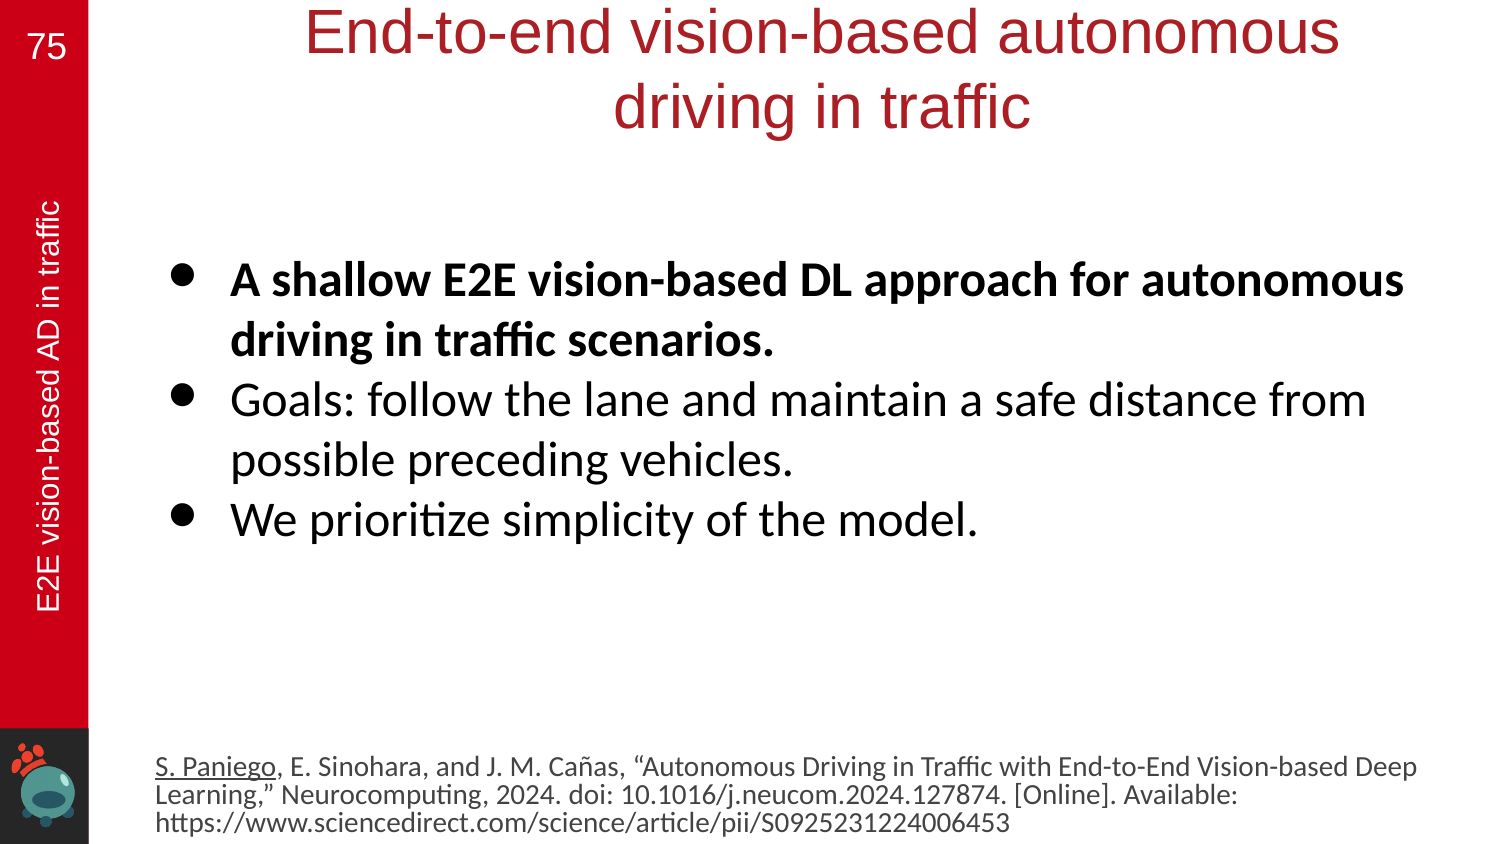

# End-to-end vision-based autonomous driving in traffic
75
A shallow E2E vision-based DL approach for autonomous driving in traffic scenarios.
Goals: follow the lane and maintain a safe distance from possible preceding vehicles.
We prioritize simplicity of the model.
E2E vision-based AD in traffic
S. Paniego, E. Sinohara, and J. M. Cañas, “Autonomous Driving in Traffic with End-to-End Vision-based Deep Learning,” Neurocomputing, 2024. doi: 10.1016/j.neucom.2024.127874. [Online]. Available: https://www.sciencedirect.com/science/article/pii/S0925231224006453